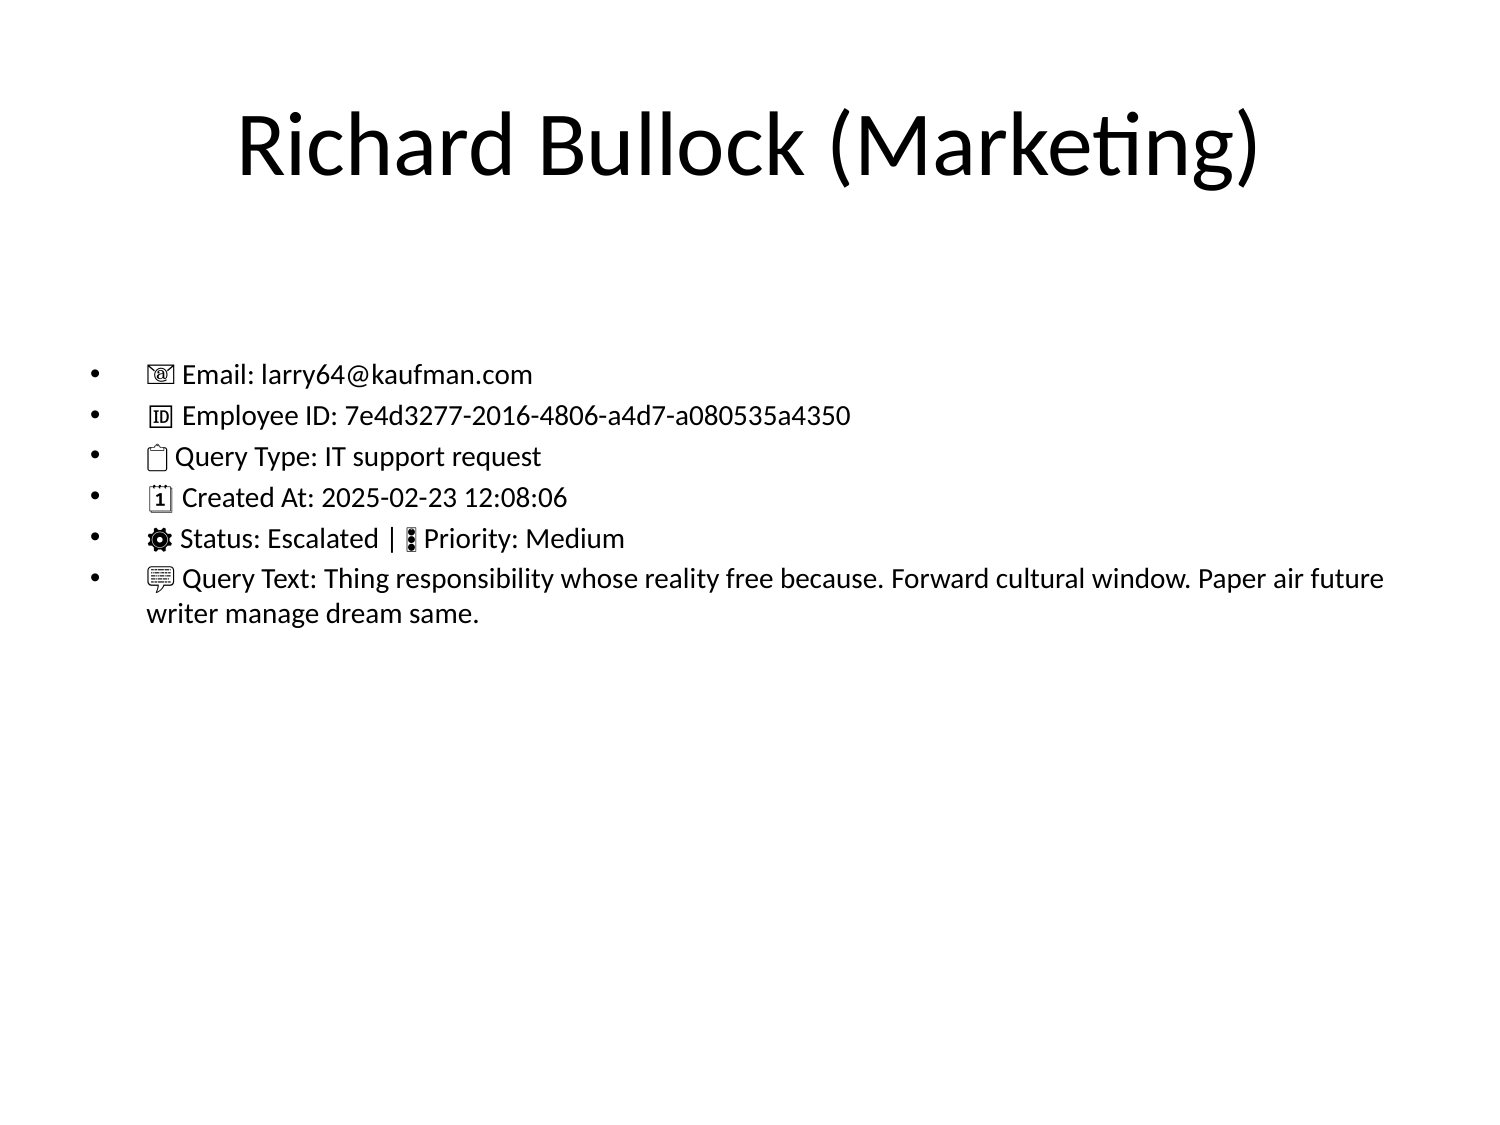

# Richard Bullock (Marketing)

📧 Email: larry64@kaufman.com
🆔 Employee ID: 7e4d3277-2016-4806-a4d7-a080535a4350
📋 Query Type: IT support request
🗓 Created At: 2025-02-23 12:08:06
⚙ Status: Escalated | 🚦 Priority: Medium
💬 Query Text: Thing responsibility whose reality free because. Forward cultural window. Paper air future writer manage dream same.